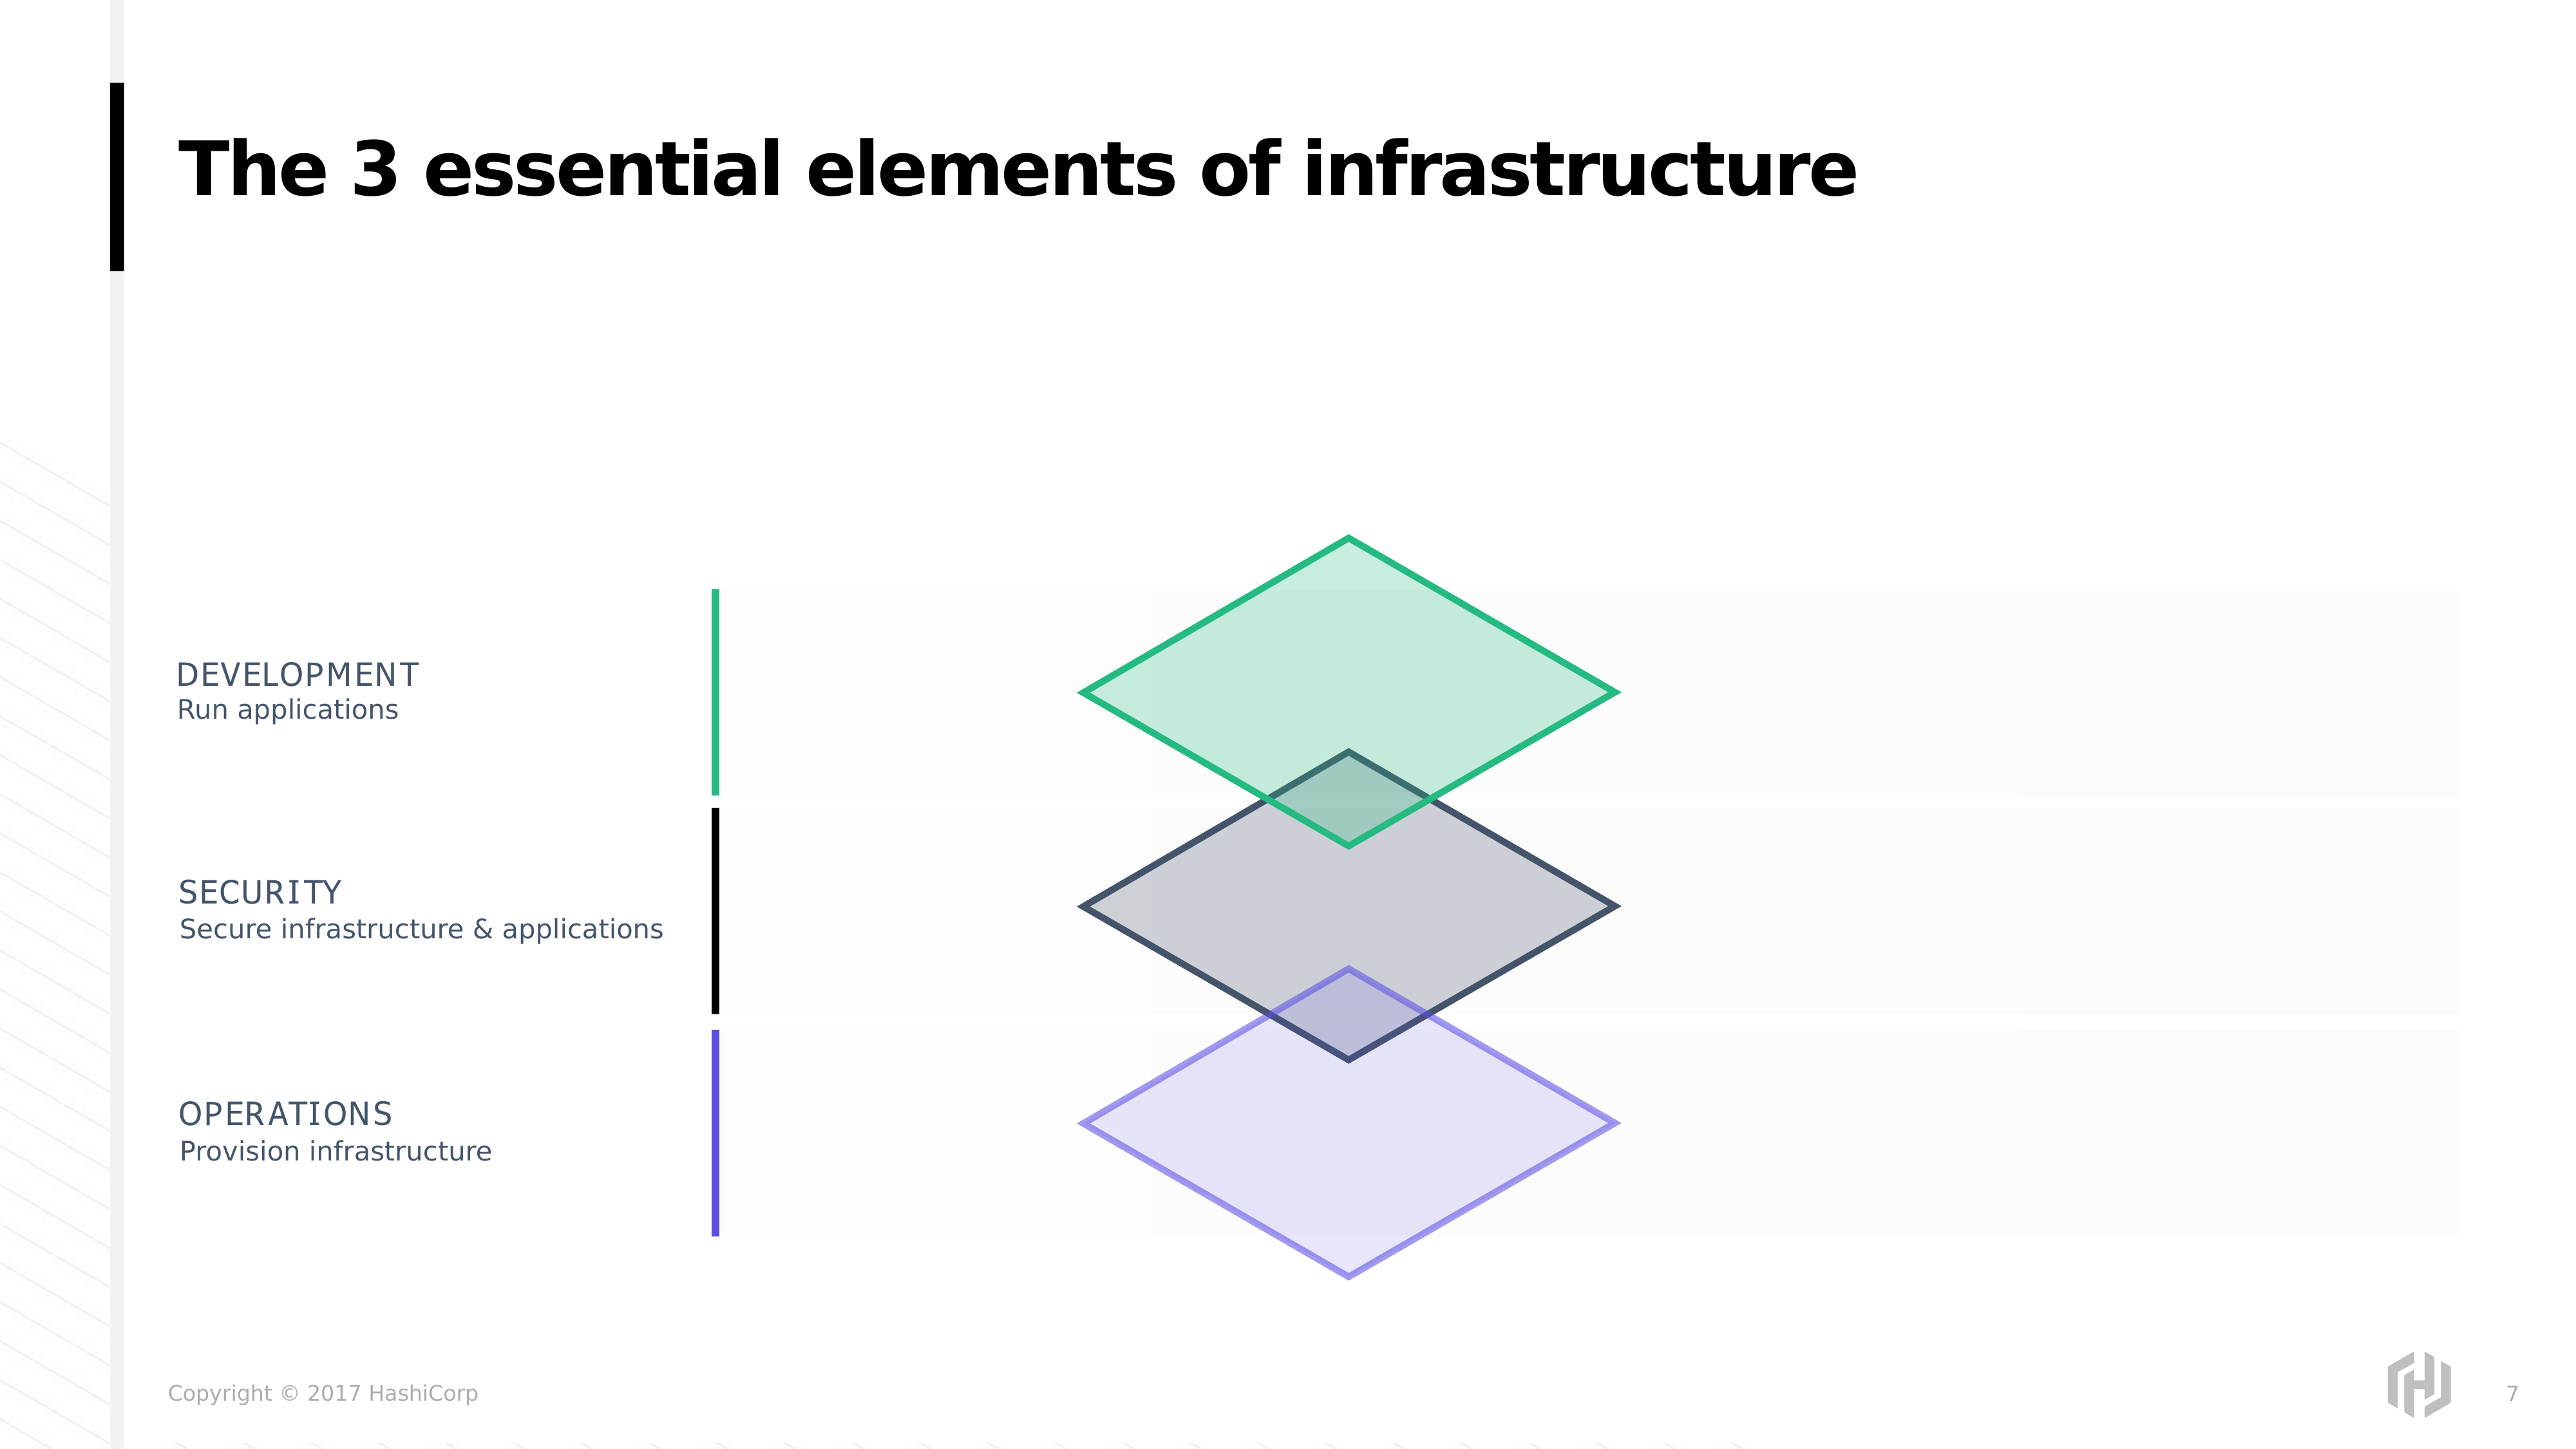

# The 3 essential elements of infrastructure

DEVELOPMENT
Run applications

SECURITY
Secure infrastructure & applications

OPERATIONS
Provision infrastructure
7